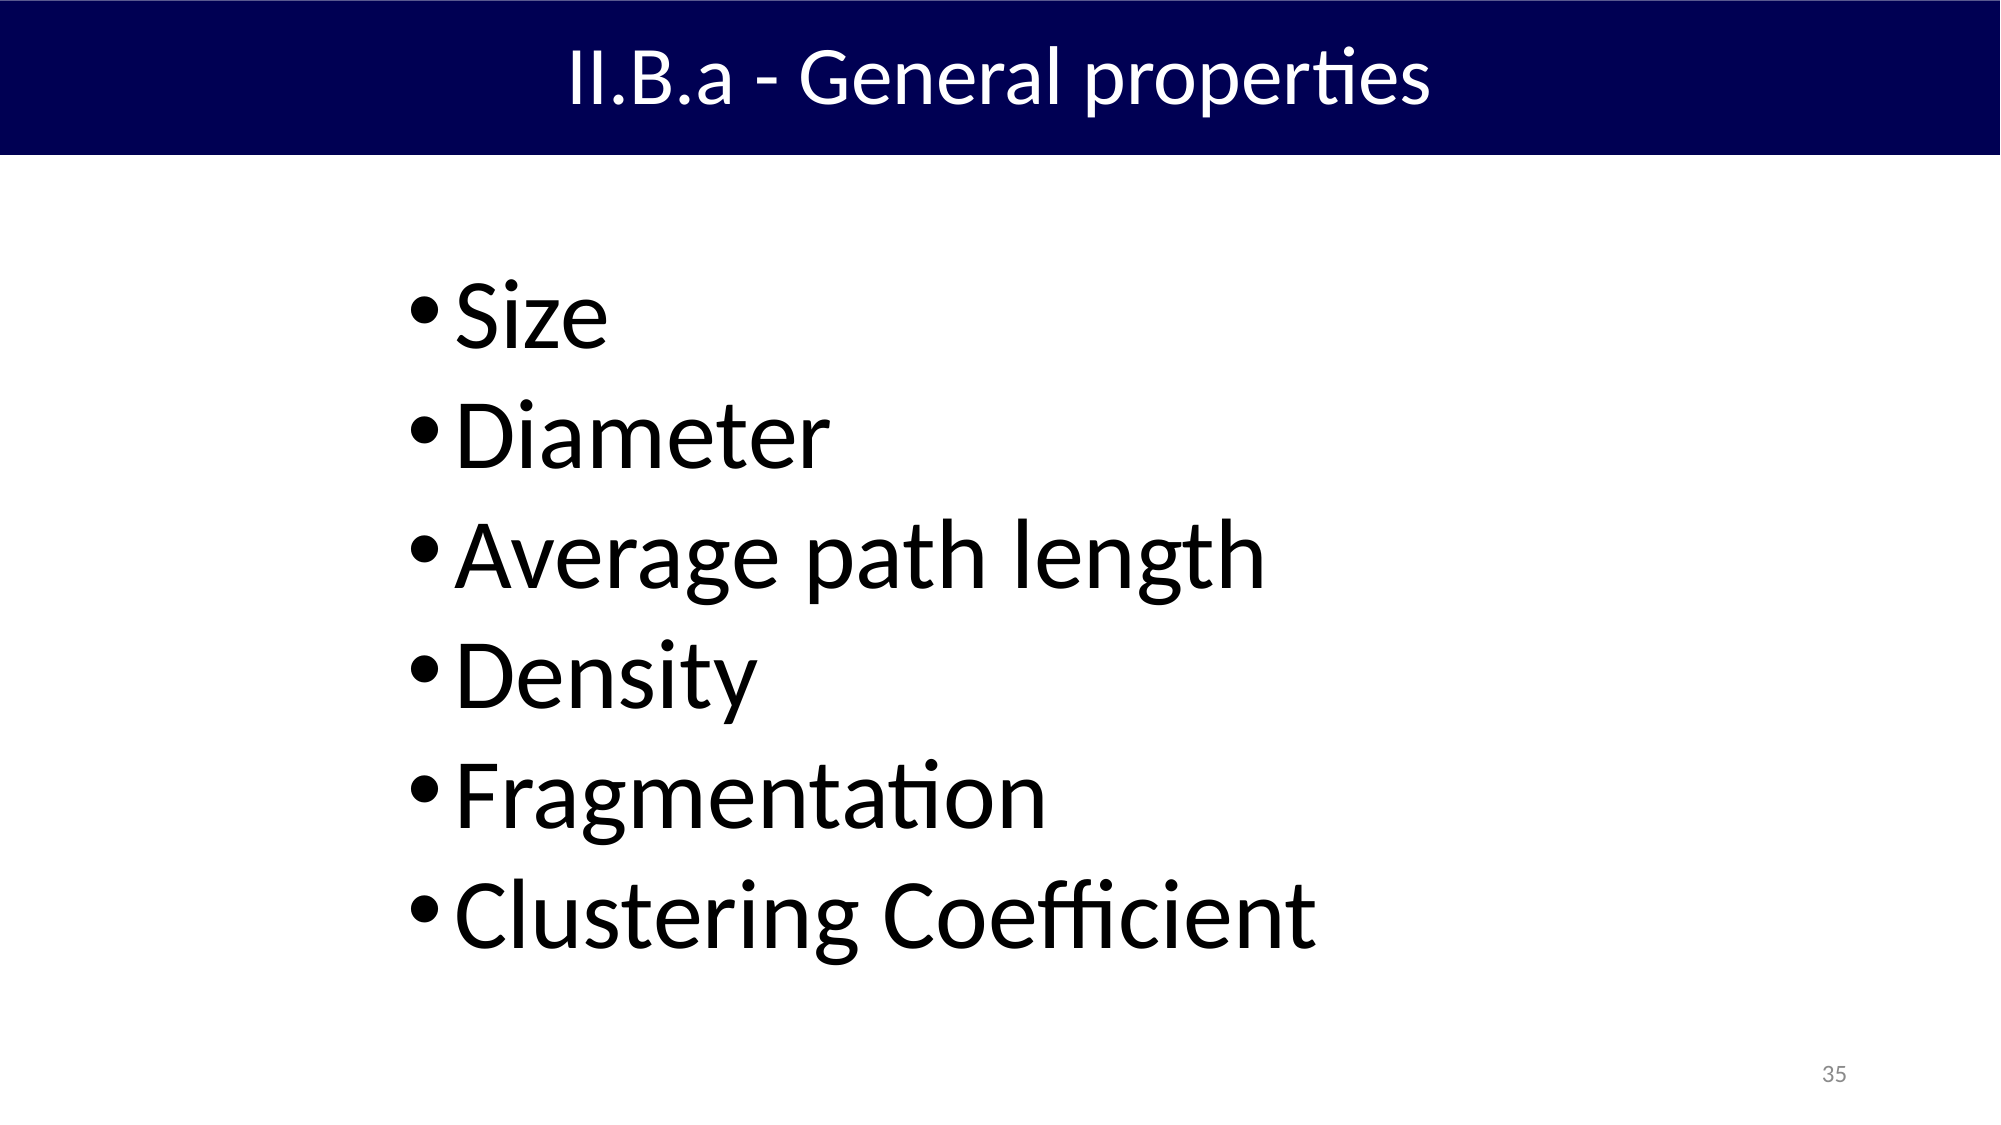

II.B.a - General properties
Size
Diameter
Average path length
Density
Fragmentation
Clustering Coefficient
35